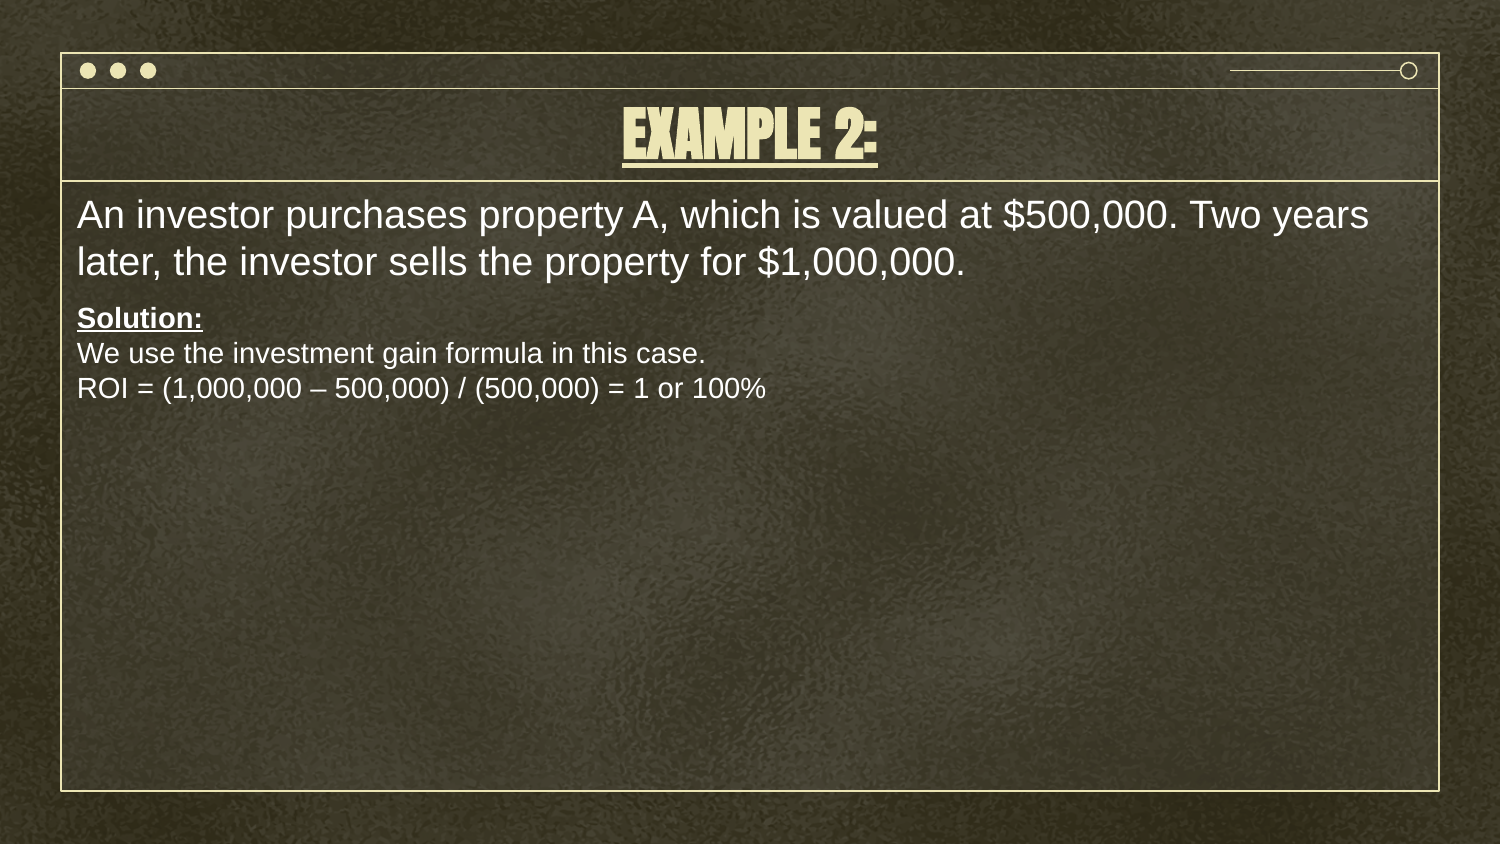

# EXAMPLE 2:
An investor purchases property A, which is valued at $500,000. Two years later, the investor sells the property for $1,000,000.
Solution:
We use the investment gain formula in this case.
ROI = (1,000,000 – 500,000) / (500,000) = 1 or 100%